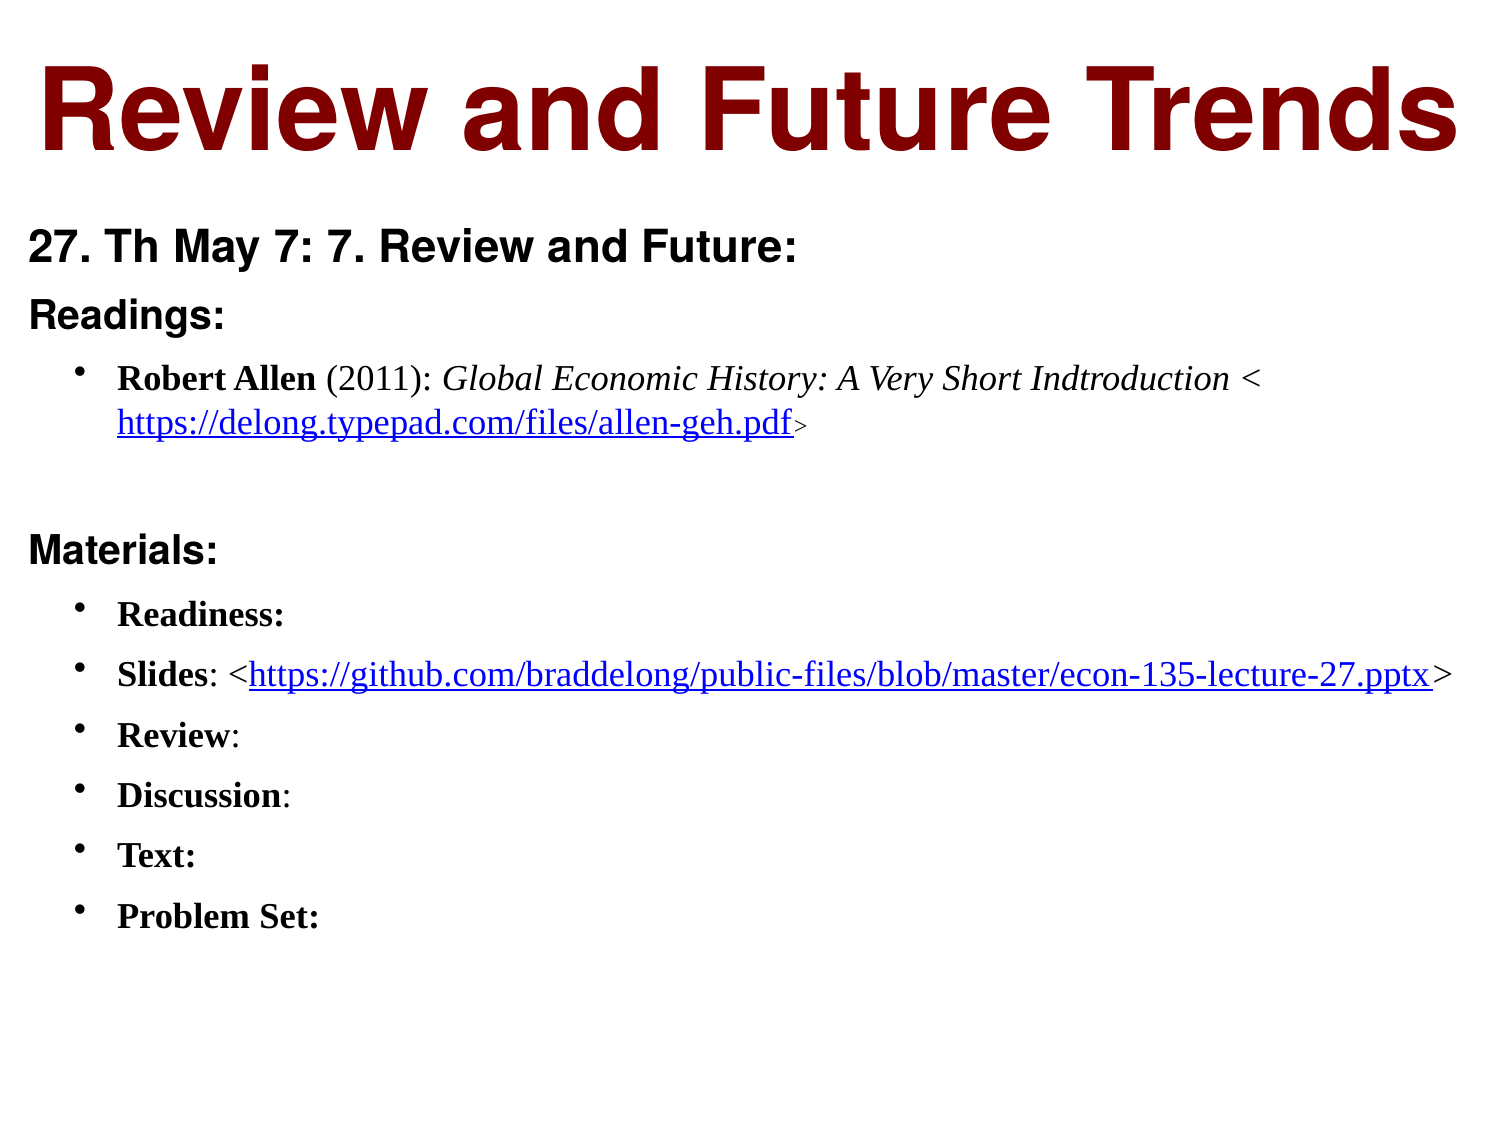

# Review and Future Trends
27. Th May 7: 7. Review and Future:
Readings:
Robert Allen (2011): Global Economic History: A Very Short Indtroduction <https://delong.typepad.com/files/allen-geh.pdf>

Materials:
Readiness:
Slides: <https://github.com/braddelong/public-files/blob/master/econ-135-lecture-27.pptx>
Review:
Discussion:
Text:
Problem Set: